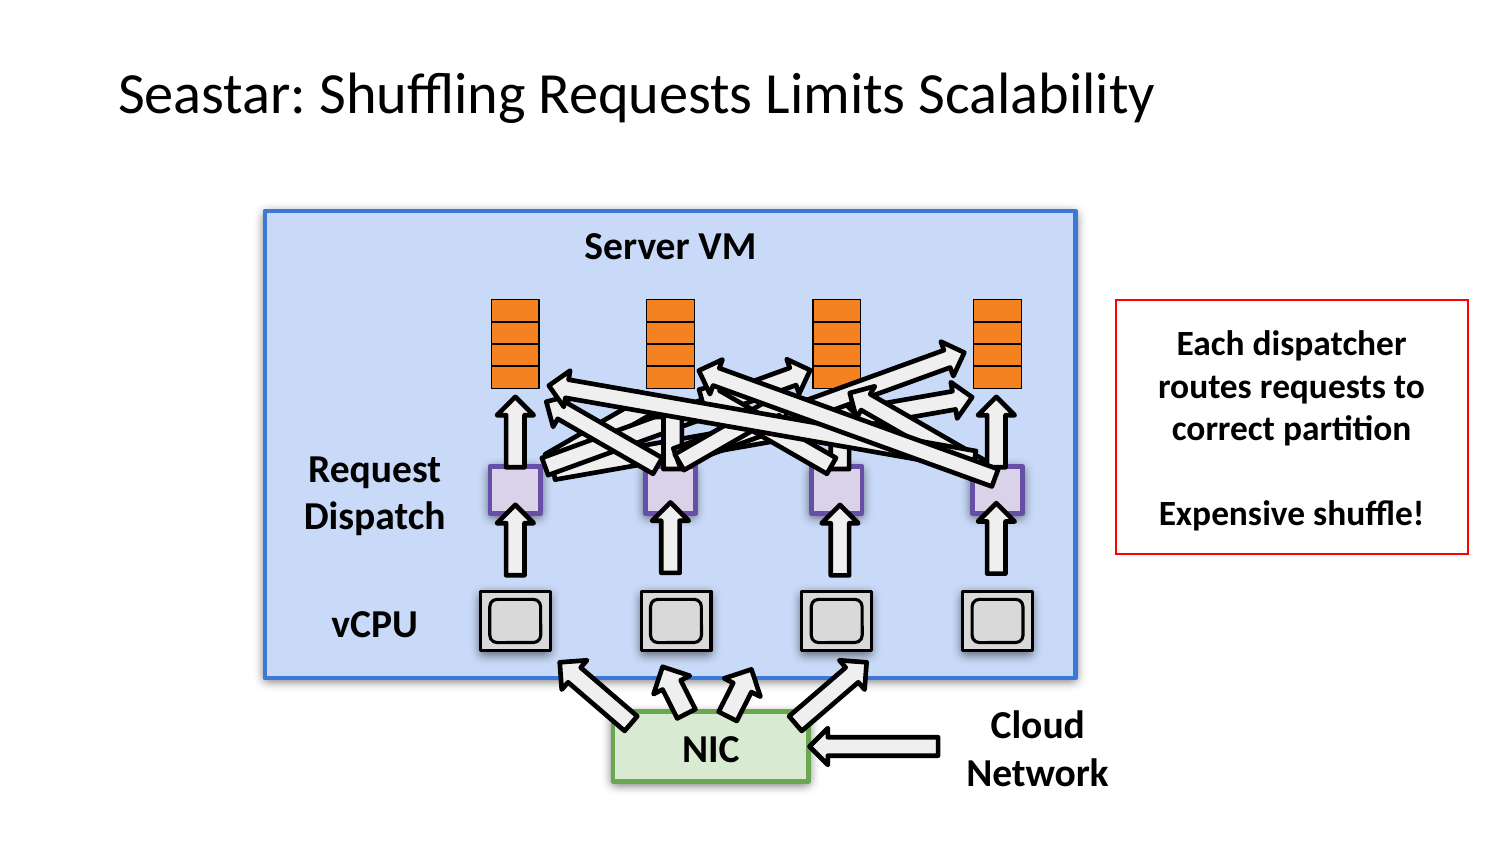

# Seastar: Shuffling Requests Limits Scalability

Server VM

Each dispatcher routes requests to correct partition

Expensive shuffle!

Request
Dispatch

vCPU

NIC
Cloud
Network